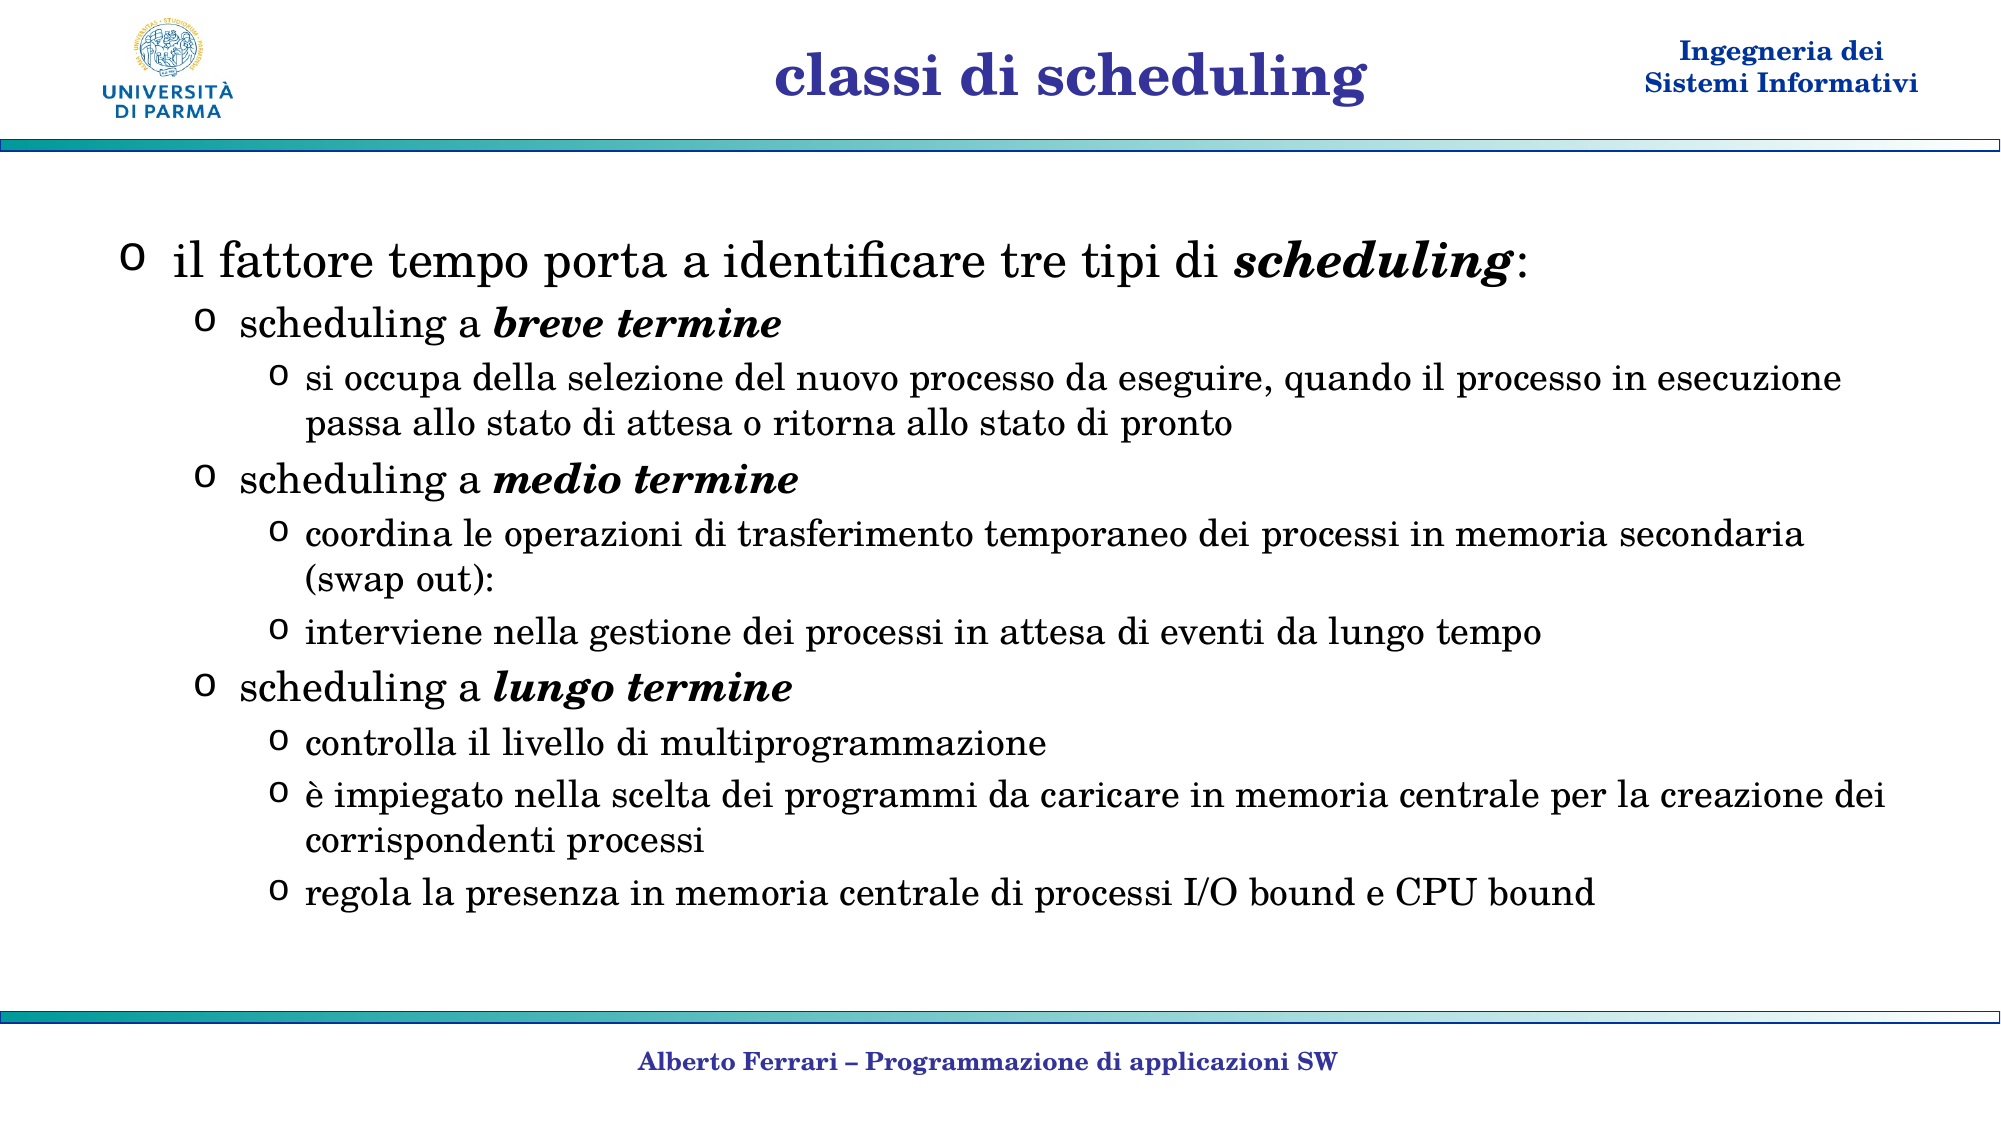

# classi di scheduling
il fattore tempo porta a identificare tre tipi di scheduling:
scheduling a breve termine
si occupa della selezione del nuovo processo da eseguire, quando il processo in esecuzione passa allo stato di attesa o ritorna allo stato di pronto
scheduling a medio termine
coordina le operazioni di trasferimento temporaneo dei processi in memoria secondaria (swap out):
interviene nella gestione dei processi in attesa di eventi da lungo tempo
scheduling a lungo termine
controlla il livello di multiprogrammazione
è impiegato nella scelta dei programmi da caricare in memoria centrale per la creazione dei corrispondenti processi
regola la presenza in memoria centrale di processi I/O bound e CPU bound

Alberto Ferrari – Programmazione di applicazioni SW